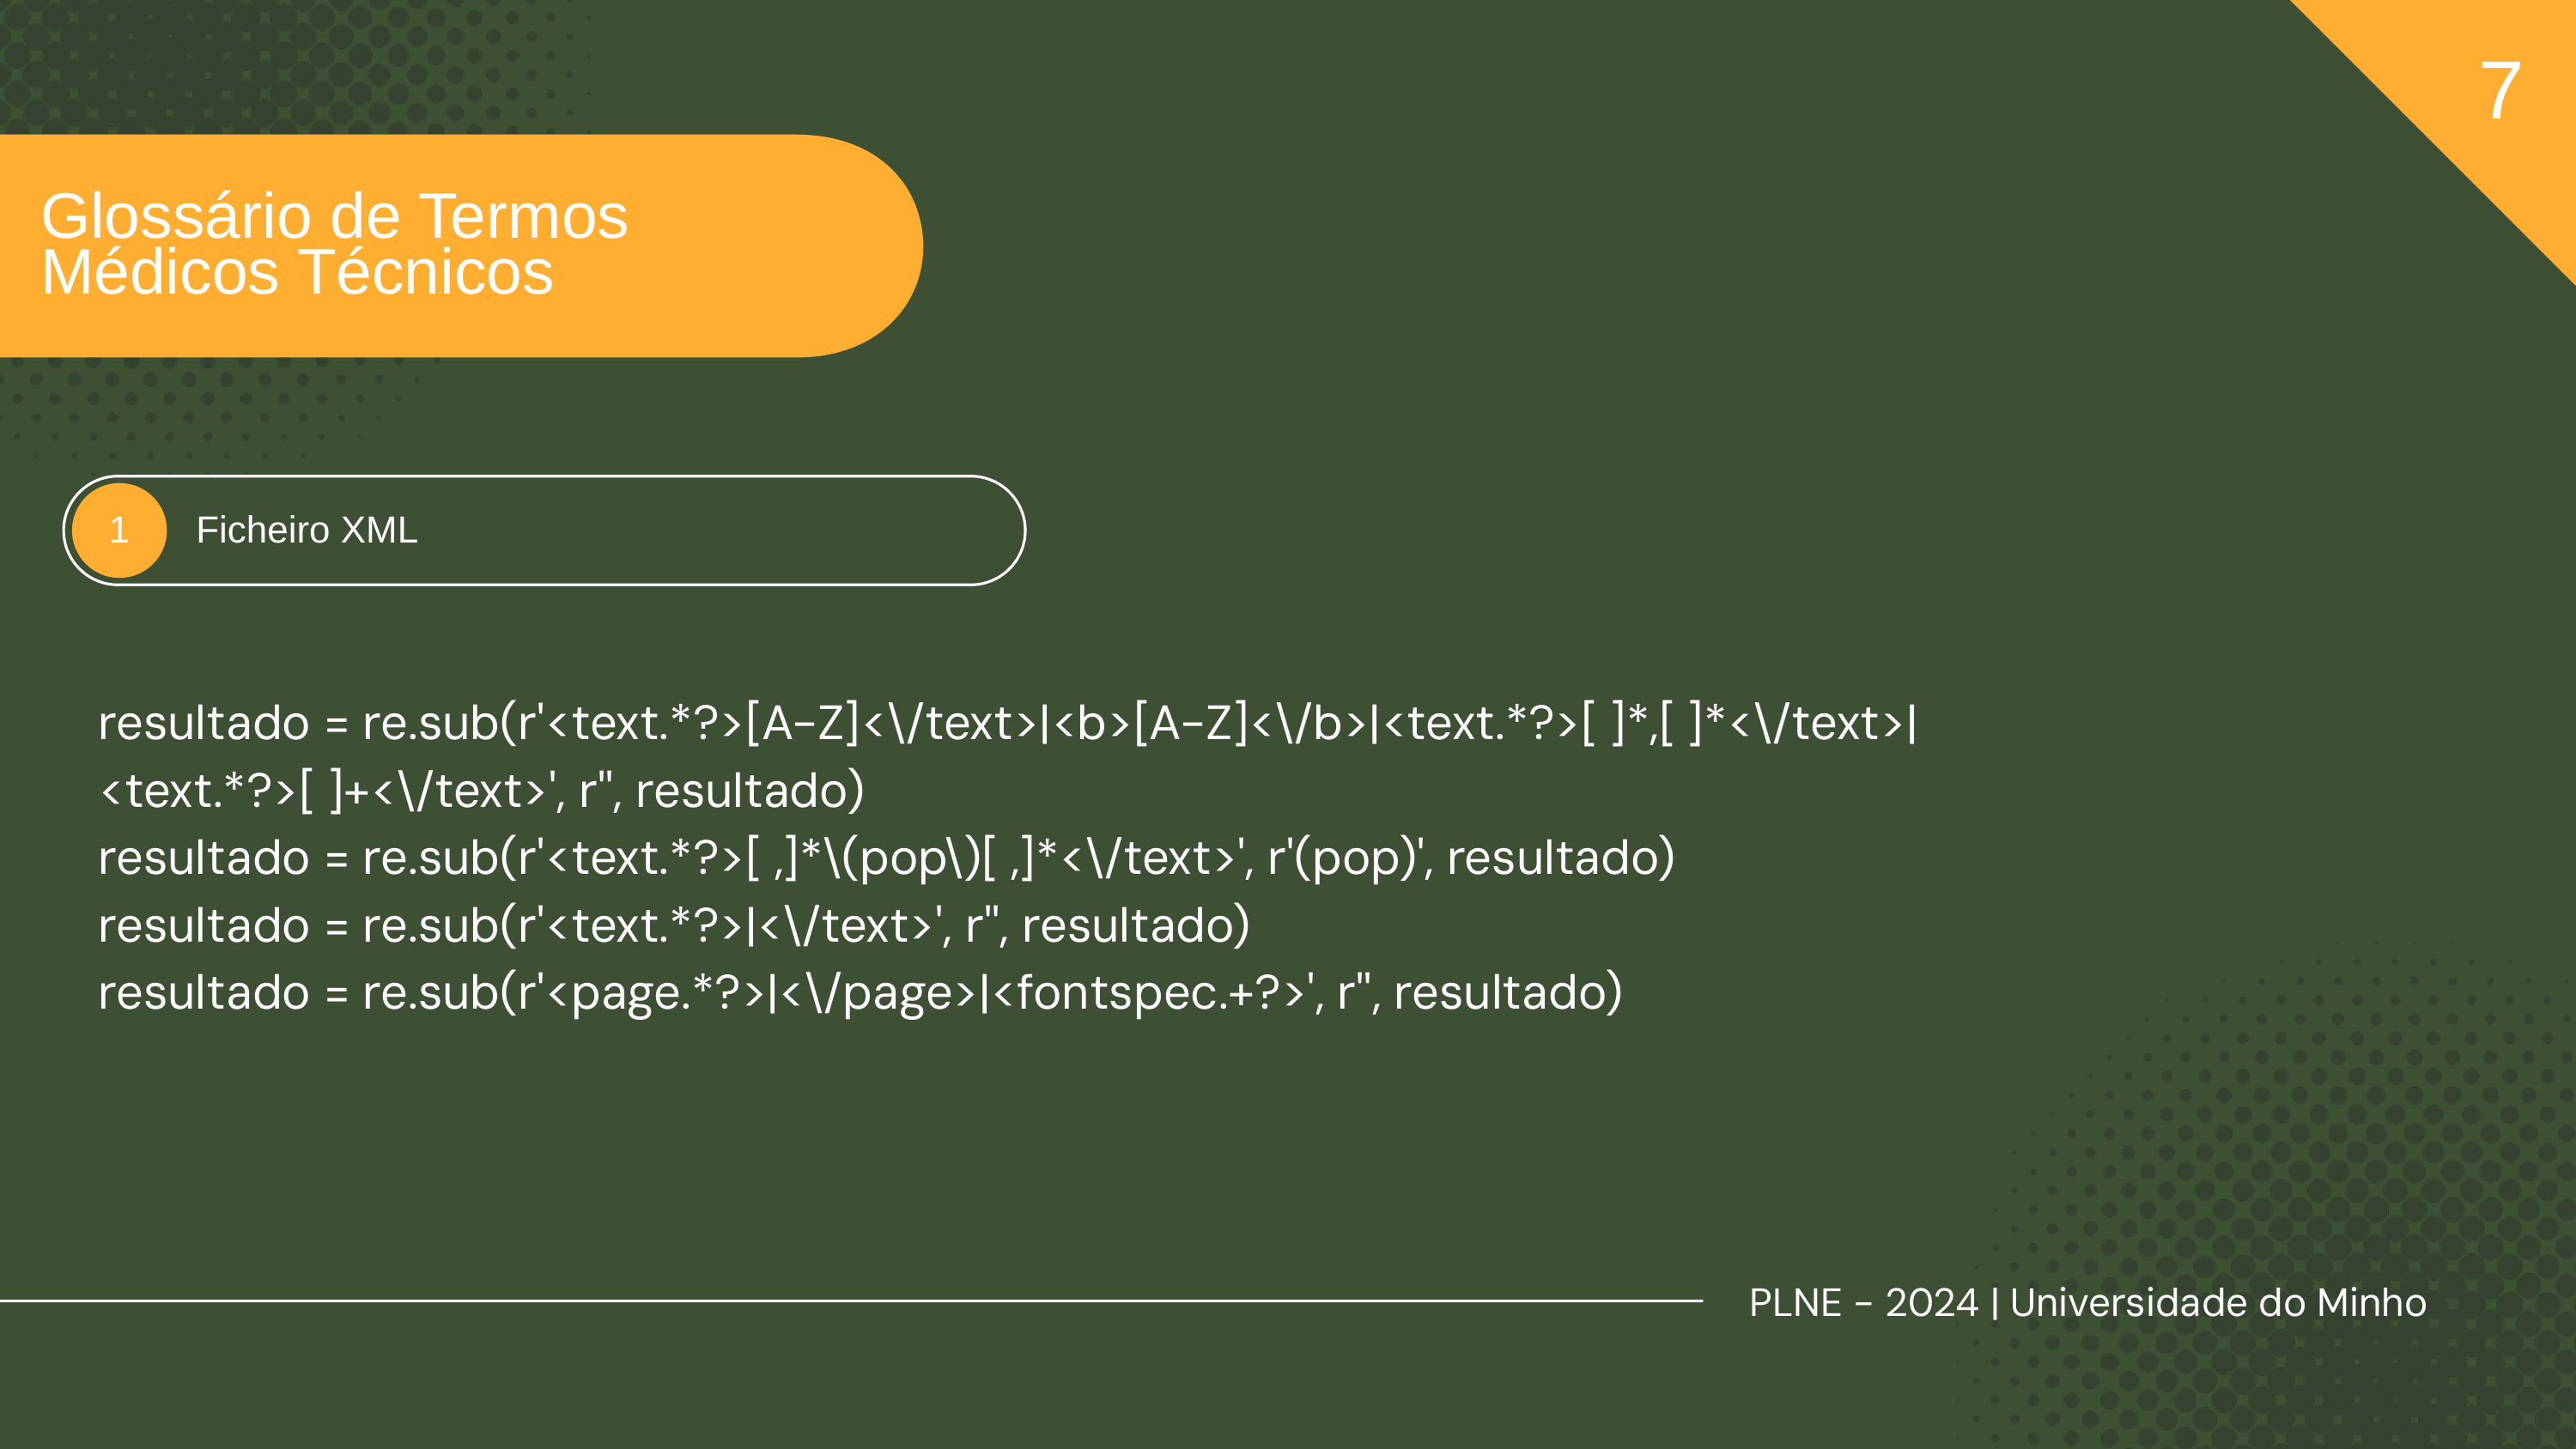

7
Glossário de Termos Médicos Técnicos

Ficheiro XML
1
resultado = re.sub(r'<text.*?>[A-Z]<\/text>|<b>[A-Z]<\/b>|<text.*?>[ ]*,[ ]*<\/text>|<text.*?>[ ]+<\/text>', r'', resultado)
resultado = re.sub(r'<text.*?>[ ,]*\(pop\)[ ,]*<\/text>', r'(pop)', resultado)
resultado = re.sub(r'<text.*?>|<\/text>', r'', resultado)
resultado = re.sub(r'<page.*?>|<\/page>|<fontspec.+?>', r'', resultado)

PLNE - 2024 | Universidade do Minho